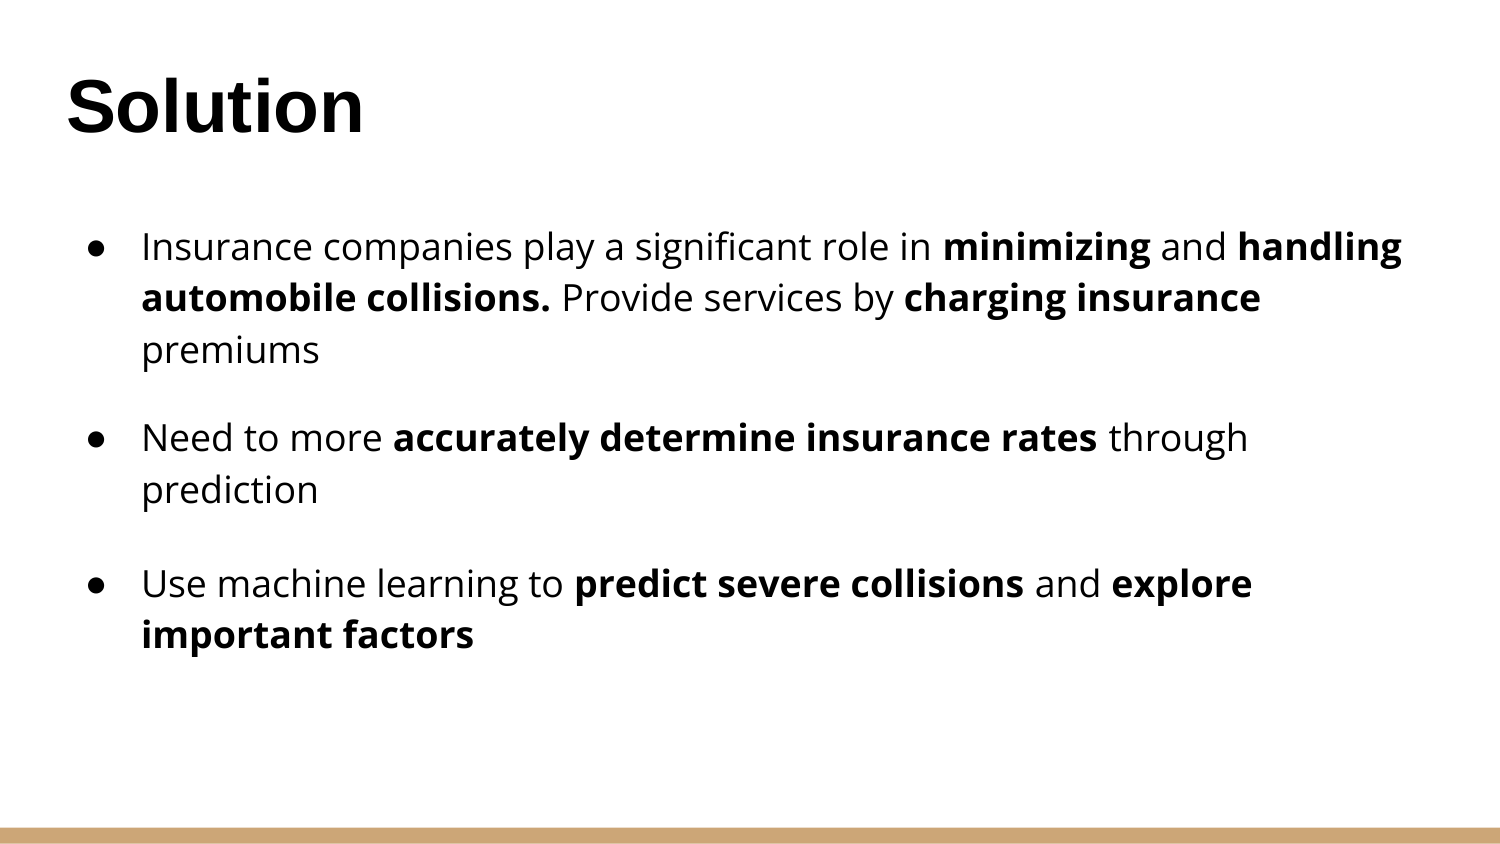

# Solution
Insurance companies play a significant role in minimizing and handling automobile collisions. Provide services by charging insurance premiums

Need to more accurately determine insurance rates through prediction

Use machine learning to predict severe collisions and explore important factors